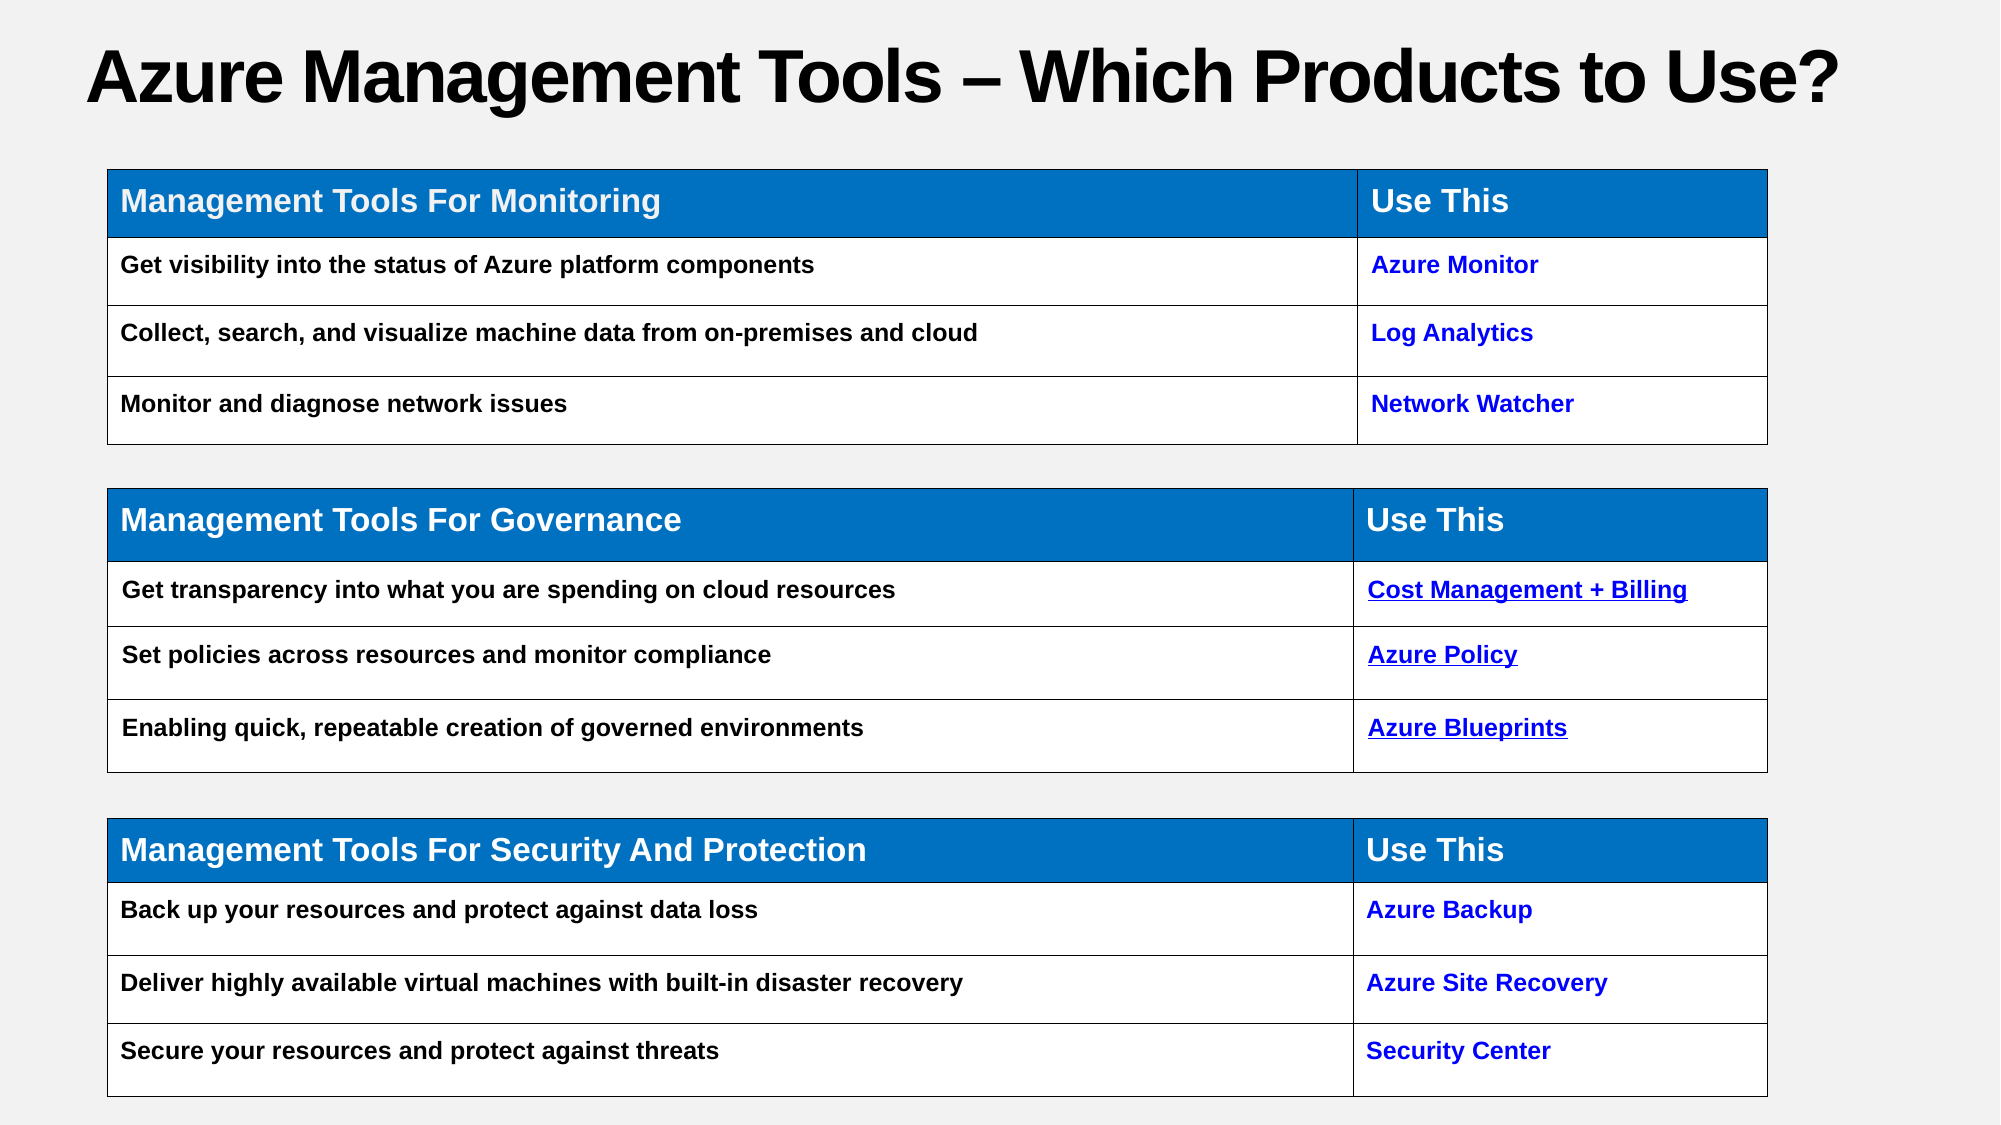

# Azure Management Tools – Which Products to Use?
| Management Tools For Monitoring | Use This |
| --- | --- |
| Get visibility into the status of Azure platform components | Azure Monitor |
| Collect, search, and visualize machine data from on-premises and cloud | Log Analytics |
| Monitor and diagnose network issues | Network Watcher |
| Management Tools For Governance | Use This |
| --- | --- |
| Get transparency into what you are spending on cloud resources | Cost Management + Billing |
| Set policies across resources and monitor compliance | Azure Policy |
| Enabling quick, repeatable creation of governed environments | Azure Blueprints |
| Management Tools For Security And Protection | Use This |
| --- | --- |
| Back up your resources and protect against data loss | Azure Backup |
| Deliver highly available virtual machines with built-in disaster recovery | Azure Site Recovery |
| Secure your resources and protect against threats | Security Center |